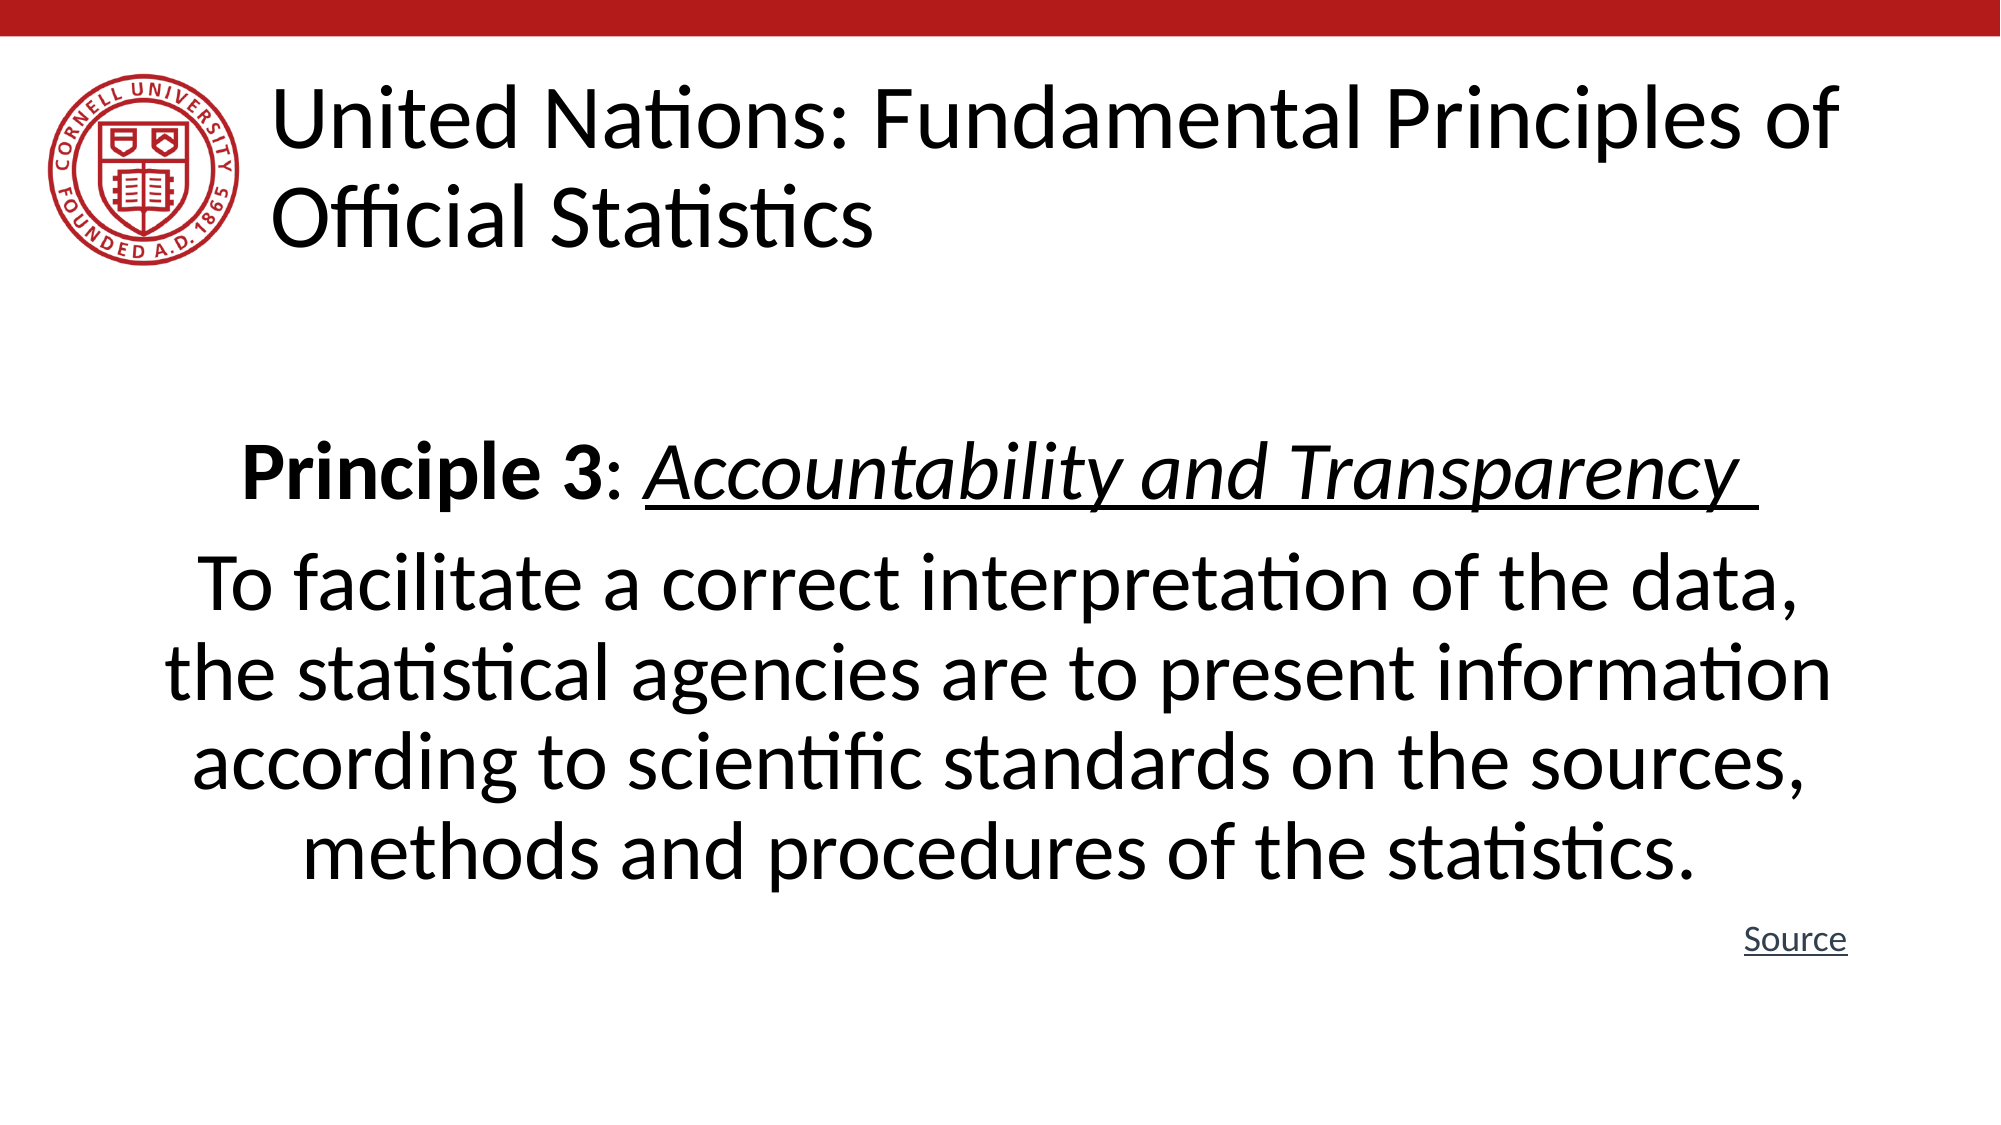

# United Nations: Fundamental Principles of Official Statistics

Principle 3: Accountability and Transparency
To facilitate a correct interpretation of the data, the statistical agencies are to present information according to scientific standards on the sources, methods and procedures of the statistics.
Source